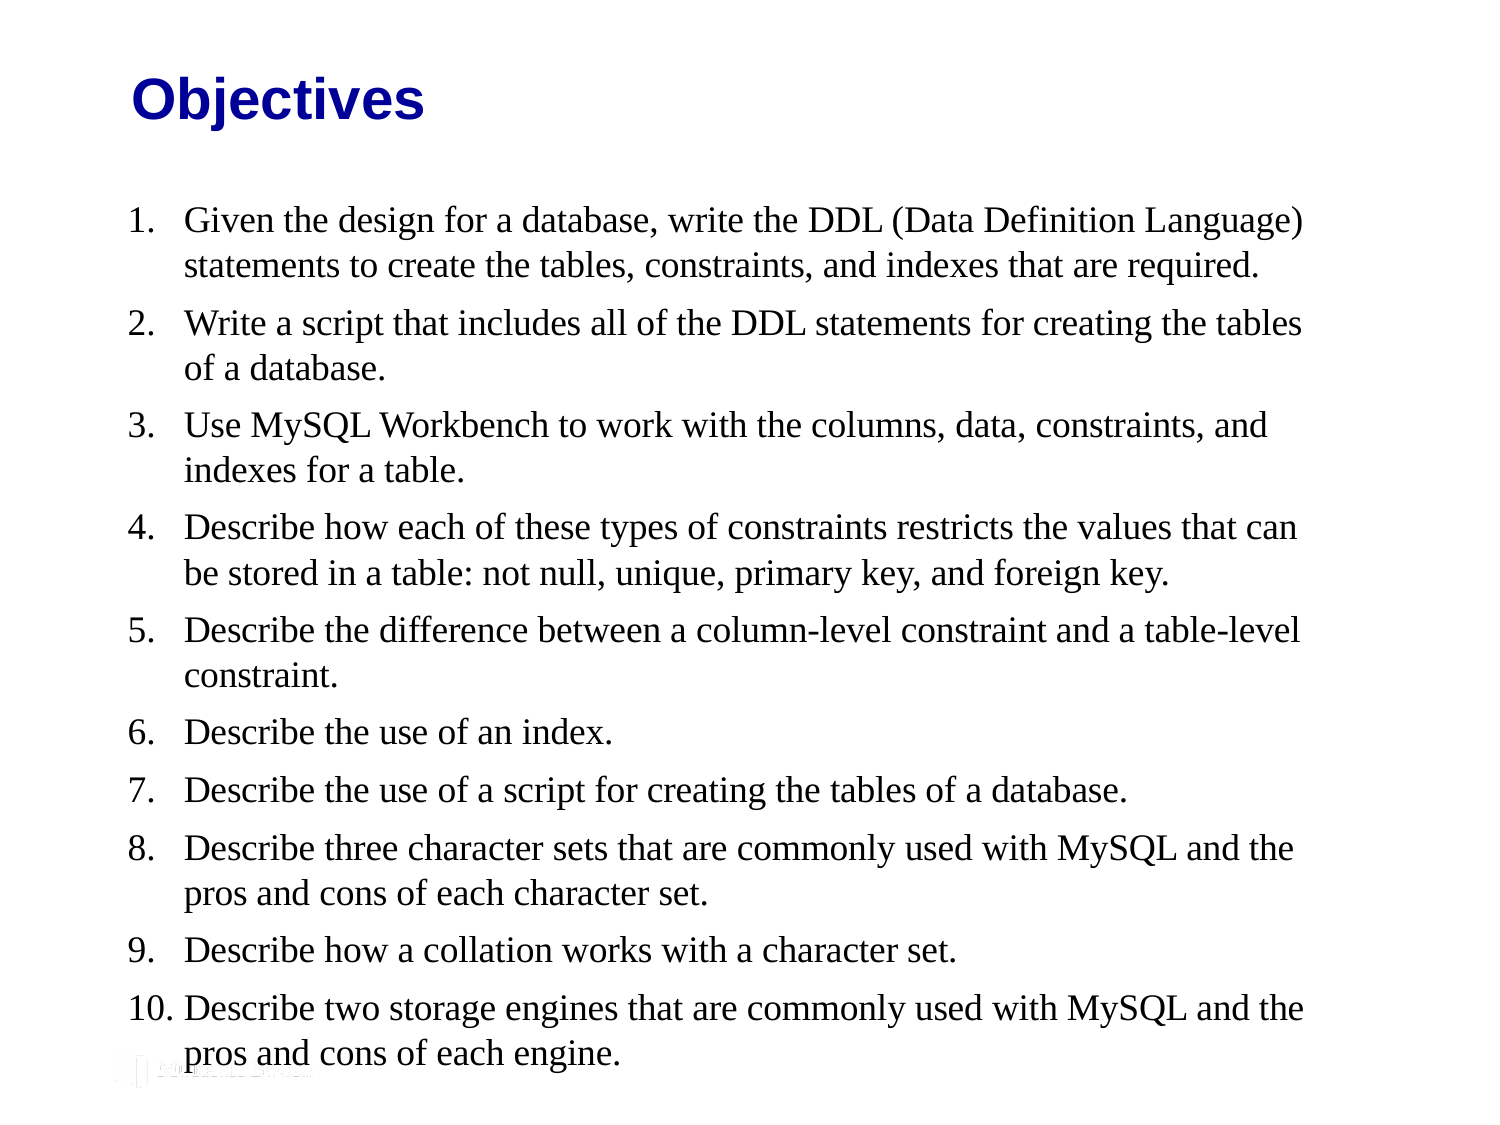

# Objectives
Given the design for a database, write the DDL (Data Definition Language) statements to create the tables, constraints, and indexes that are required.
Write a script that includes all of the DDL statements for creating the tables of a database.
Use MySQL Workbench to work with the columns, data, constraints, and indexes for a table.
Describe how each of these types of constraints restricts the values that can be stored in a table: not null, unique, primary key, and foreign key.
Describe the difference between a column-level constraint and a table-level constraint.
Describe the use of an index.
Describe the use of a script for creating the tables of a database.
Describe three character sets that are commonly used with MySQL and the pros and cons of each character set.
Describe how a collation works with a character set.
Describe two storage engines that are commonly used with MySQL and the pros and cons of each engine.

© 2019, Mike Murach & Associates, Inc.

C11, Slide 62